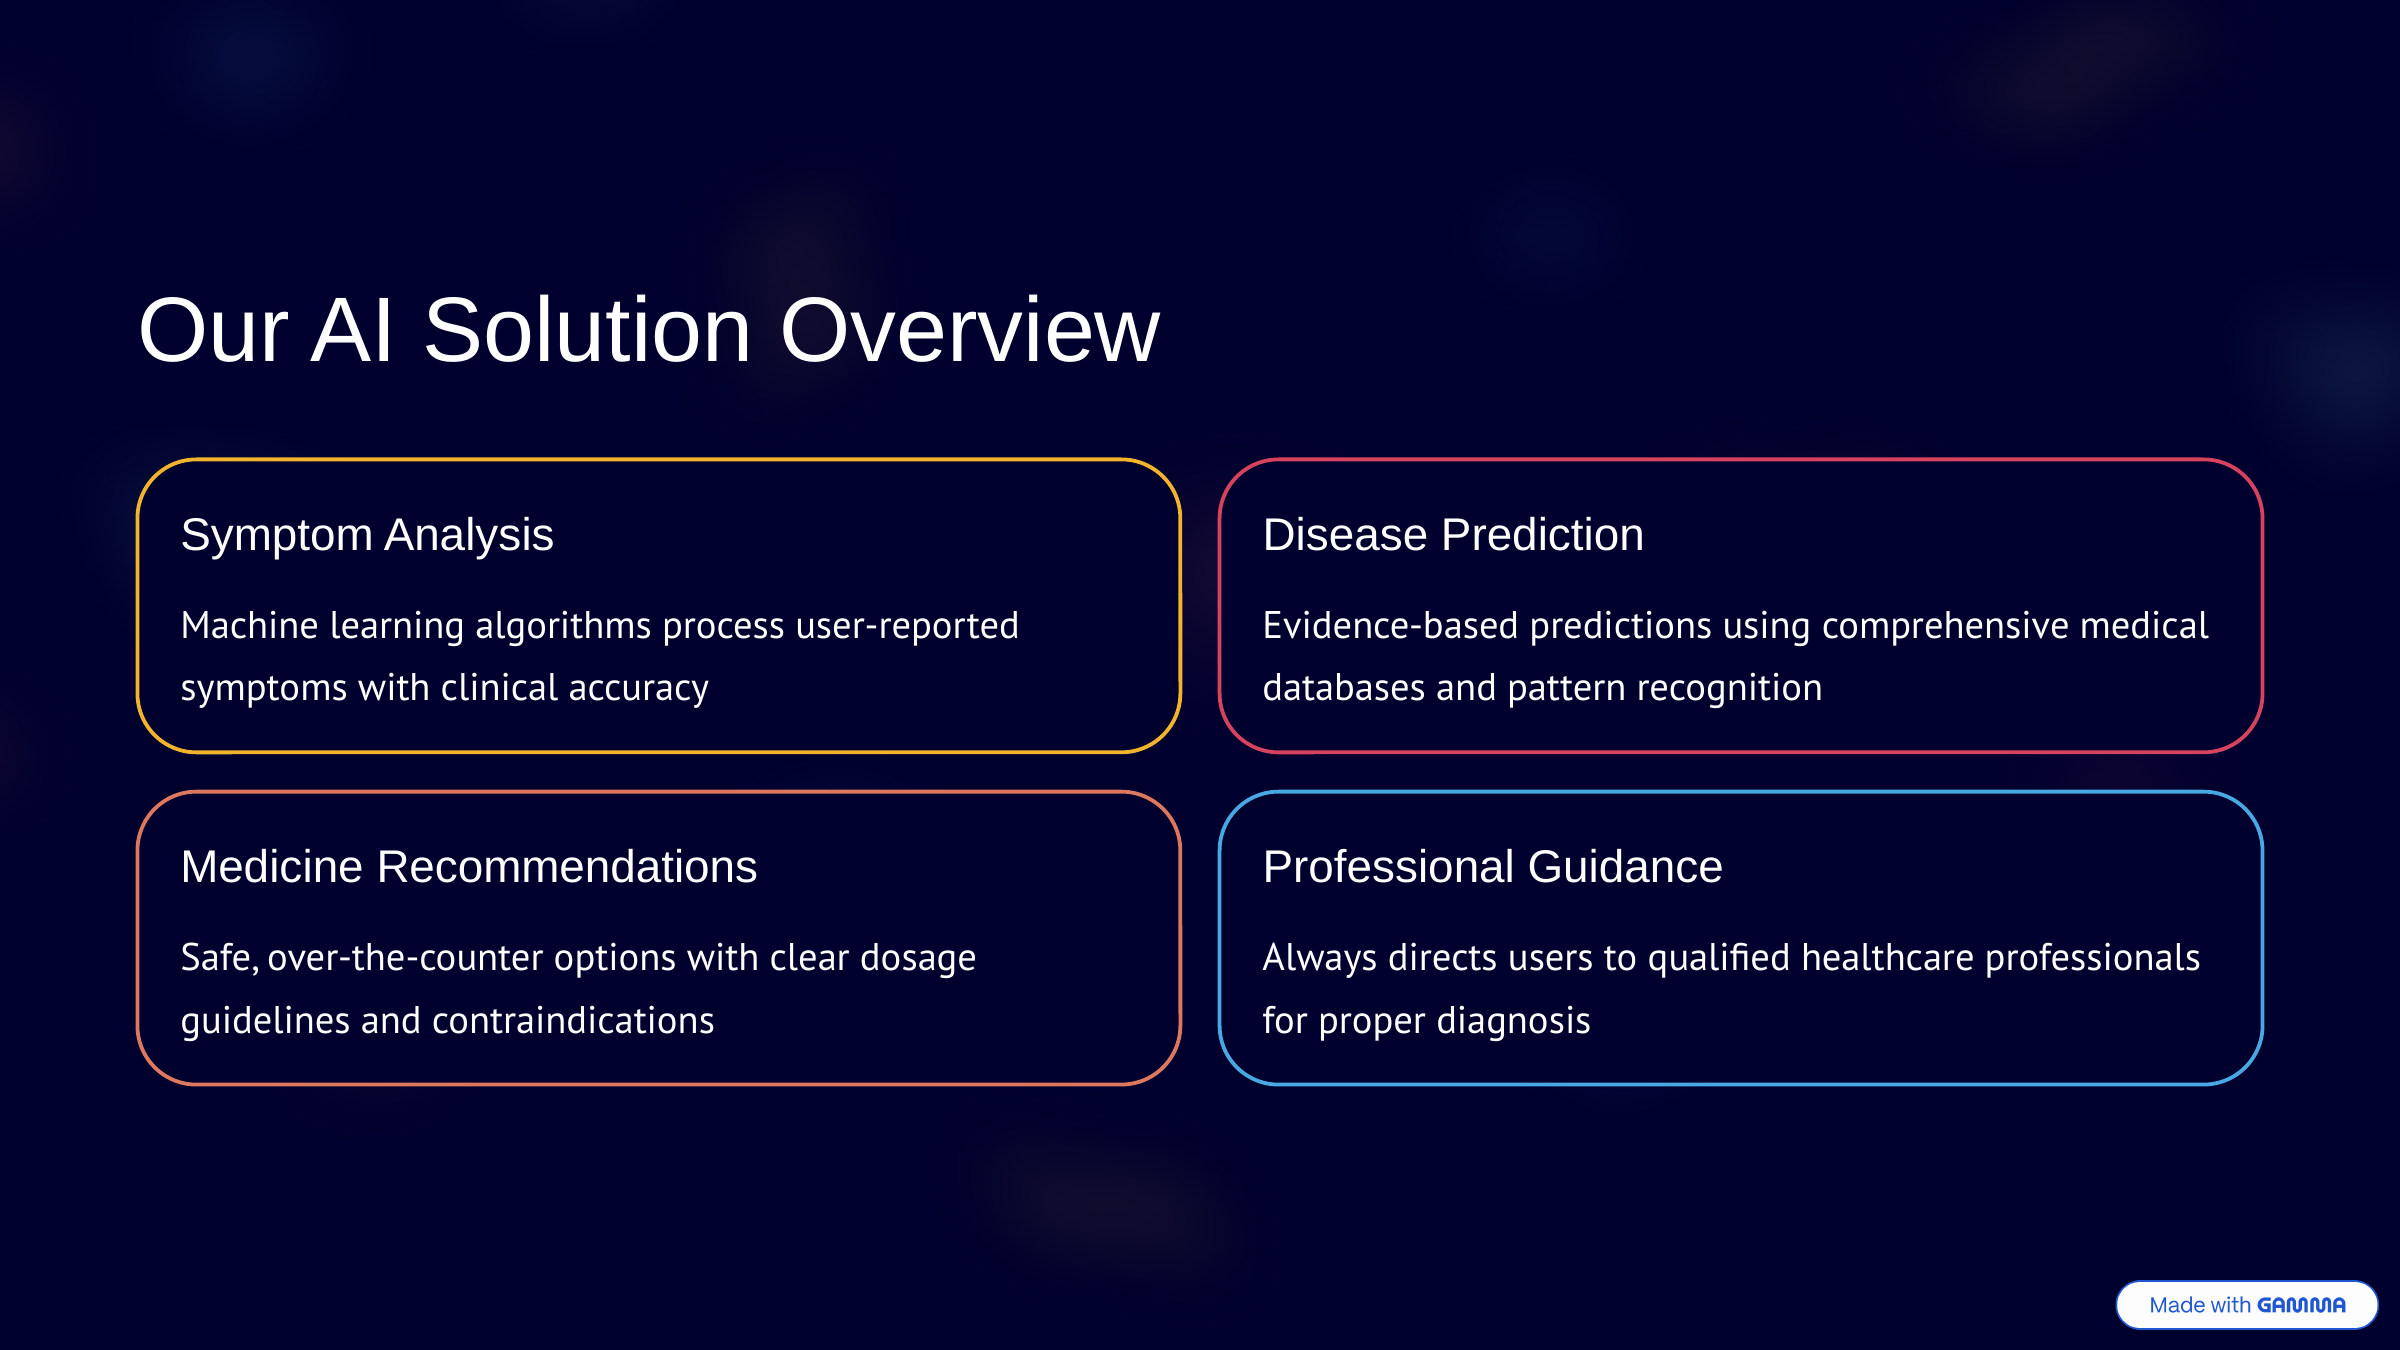

Our AI Solution Overview

Symptom Analysis
Disease Prediction
Machine learning algorithms process user-reported symptoms with clinical accuracy
Evidence-based predictions using comprehensive medical databases and pattern recognition

Medicine Recommendations
Professional Guidance
Safe, over-the-counter options with clear dosage guidelines and contraindications
Always directs users to qualified healthcare professionals for proper diagnosis